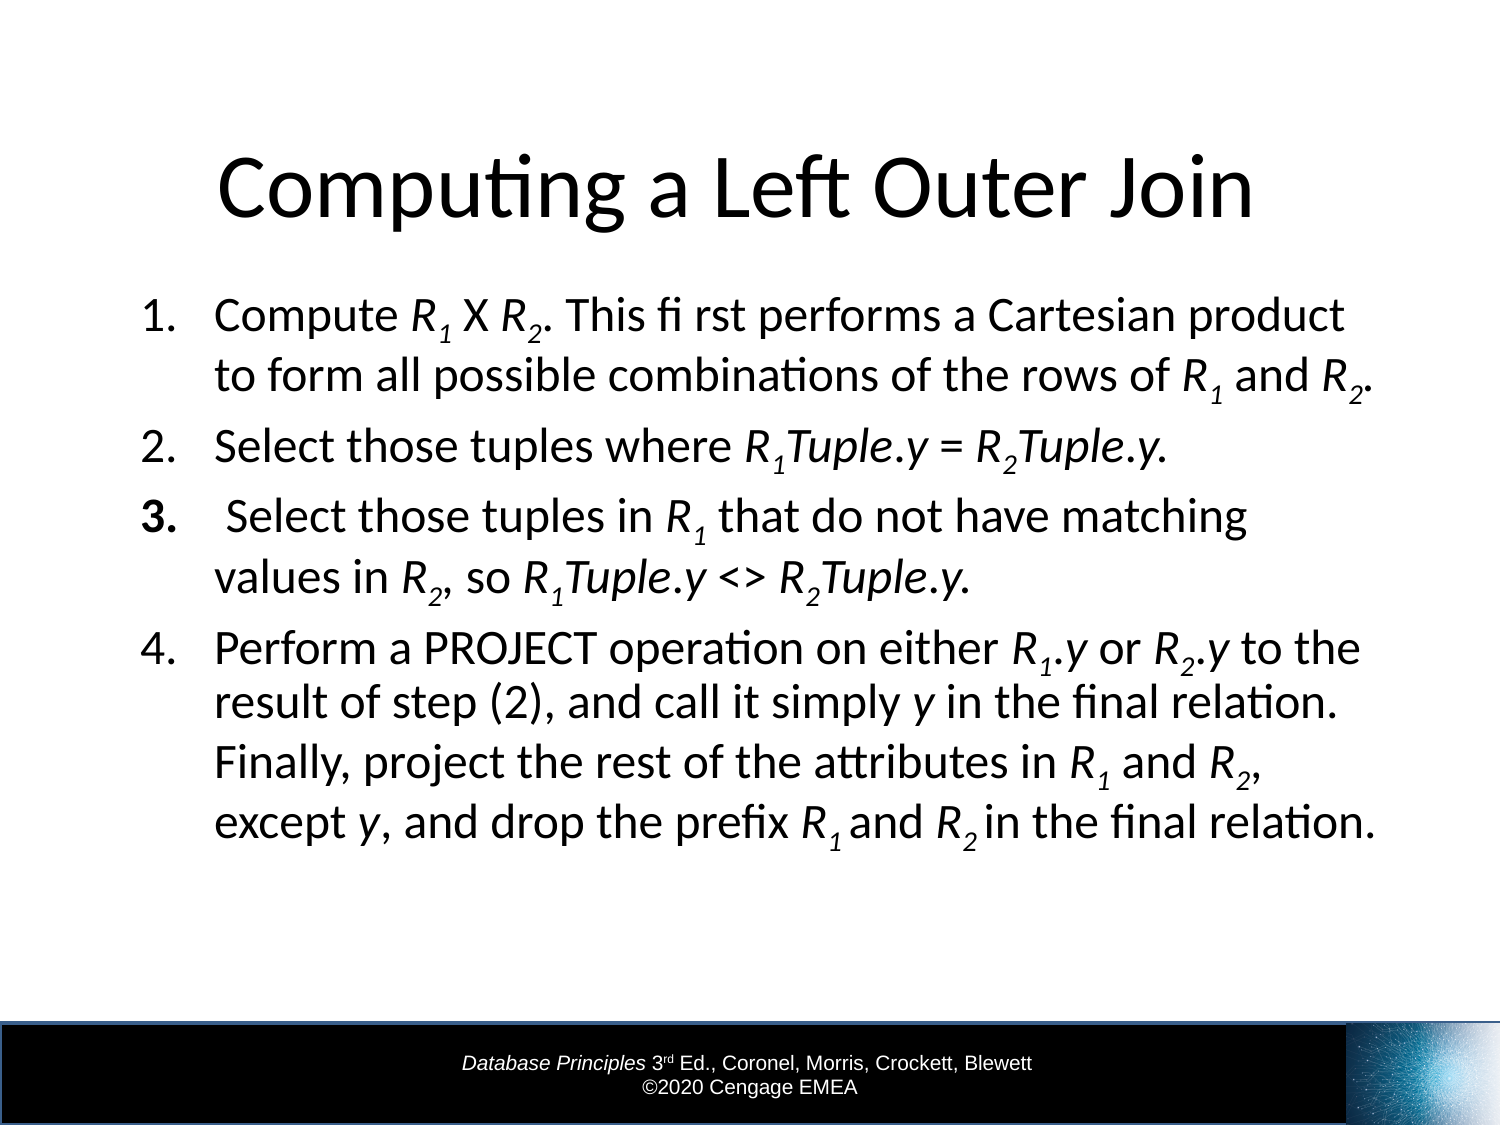

# Computing a Left Outer Join
Compute R1 X R2. This fi rst performs a Cartesian product to form all possible combinations of the rows of R1 and R2.
Select those tuples where R1Tuple.y = R2Tuple.y.
 Select those tuples in R1 that do not have matching values in R2, so R1Tuple.y <> R2Tuple.y.
Perform a PROJECT operation on either R1.y or R2.y to the result of step (2), and call it simply y in the final relation. Finally, project the rest of the attributes in R1 and R2, except y, and drop the prefix R1 and R2 in the final relation.